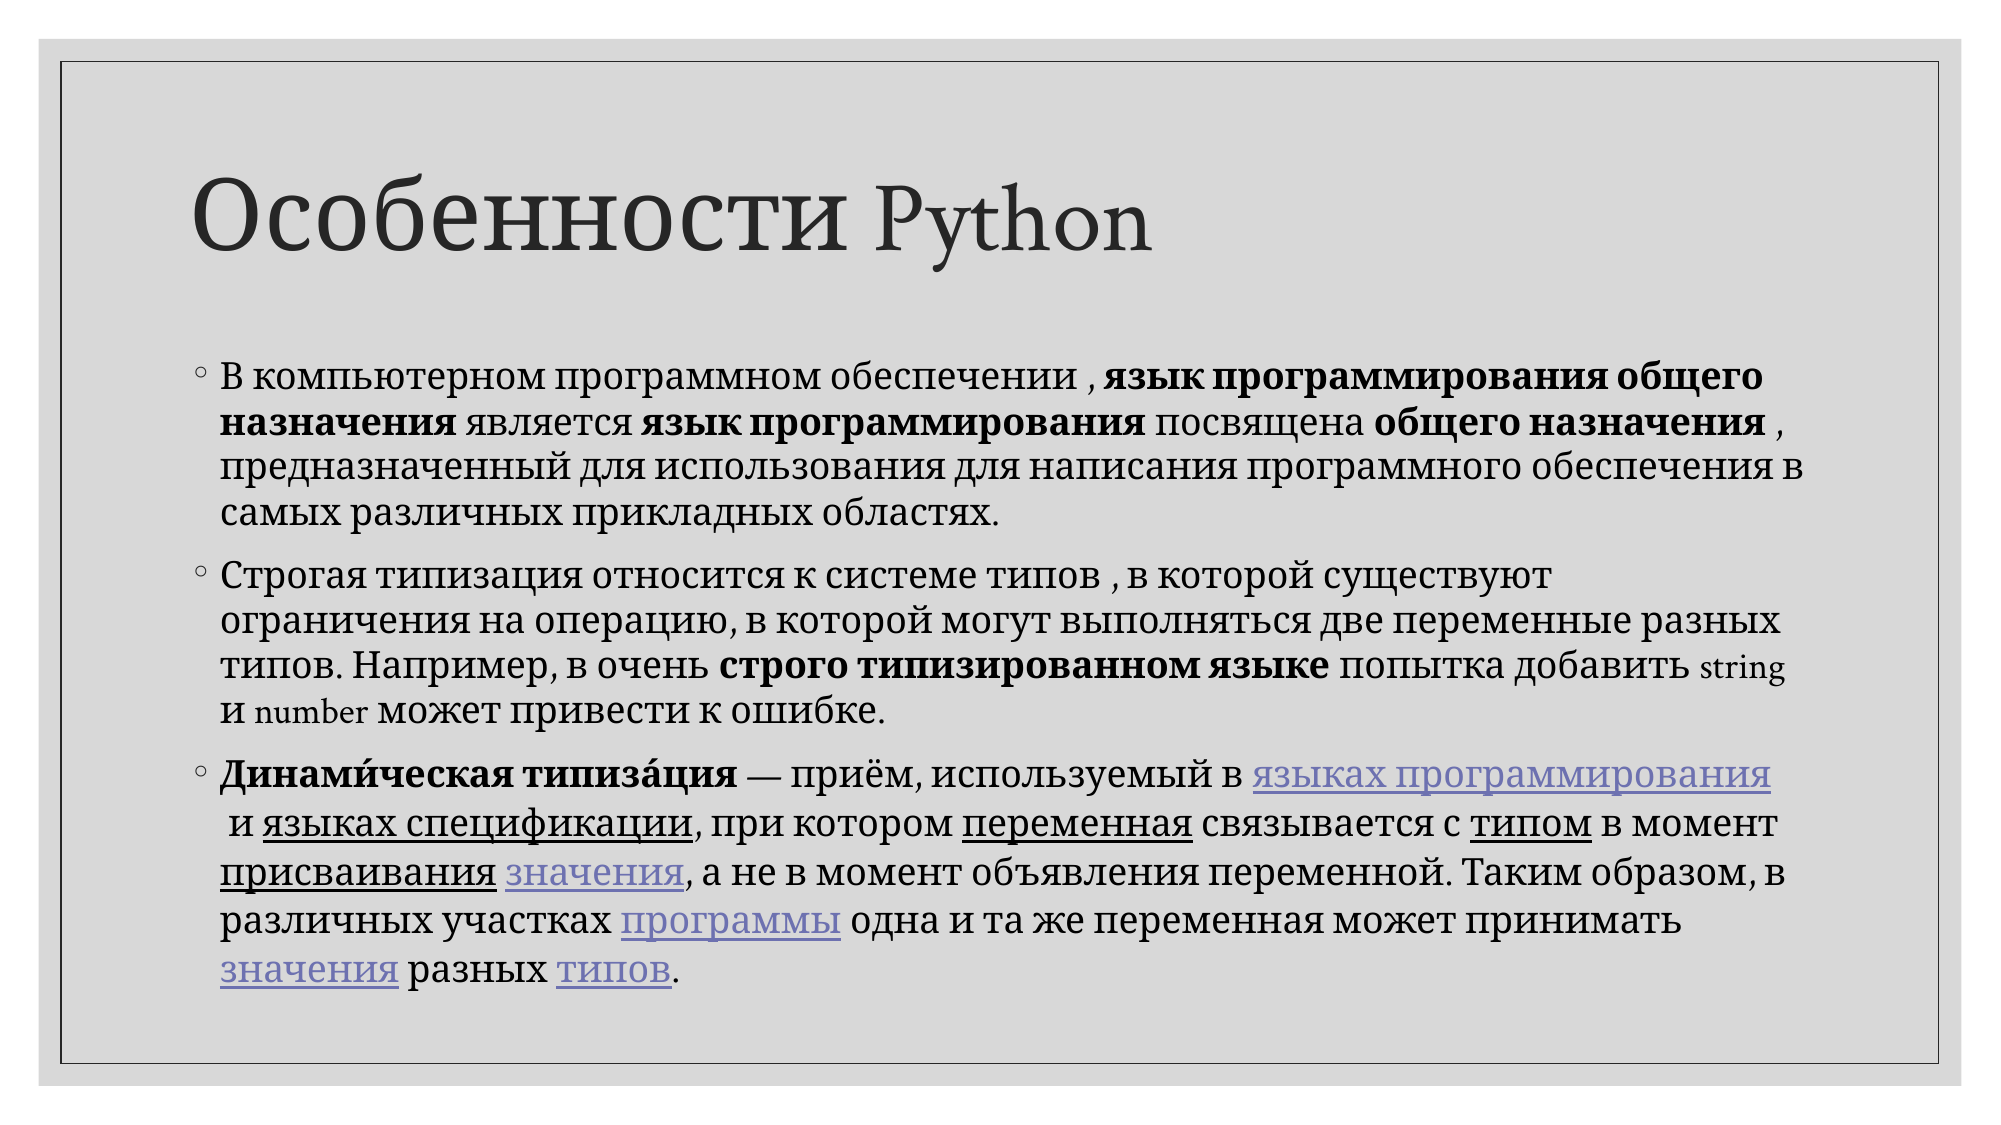

# Особенности Python
В компьютерном программном обеспечении , язык программирования общего назначения является язык программирования посвящена общего назначения , предназначенный для использования для написания программного обеспечения в самых различных прикладных областях.
Строгая типизация относится к системе типов , в которой существуют ограничения на операцию, в которой могут выполняться две переменные разных типов. Например, в очень строго типизированном языке попытка добавить string и number может привести к ошибке.
Динами́ческая типиза́ция — приём, используемый в языках программирования и языках спецификации, при котором переменная связывается с типом в момент присваивания значения, а не в момент объявления переменной. Таким образом, в различных участках программы одна и та же переменная может принимать значения разных типов.